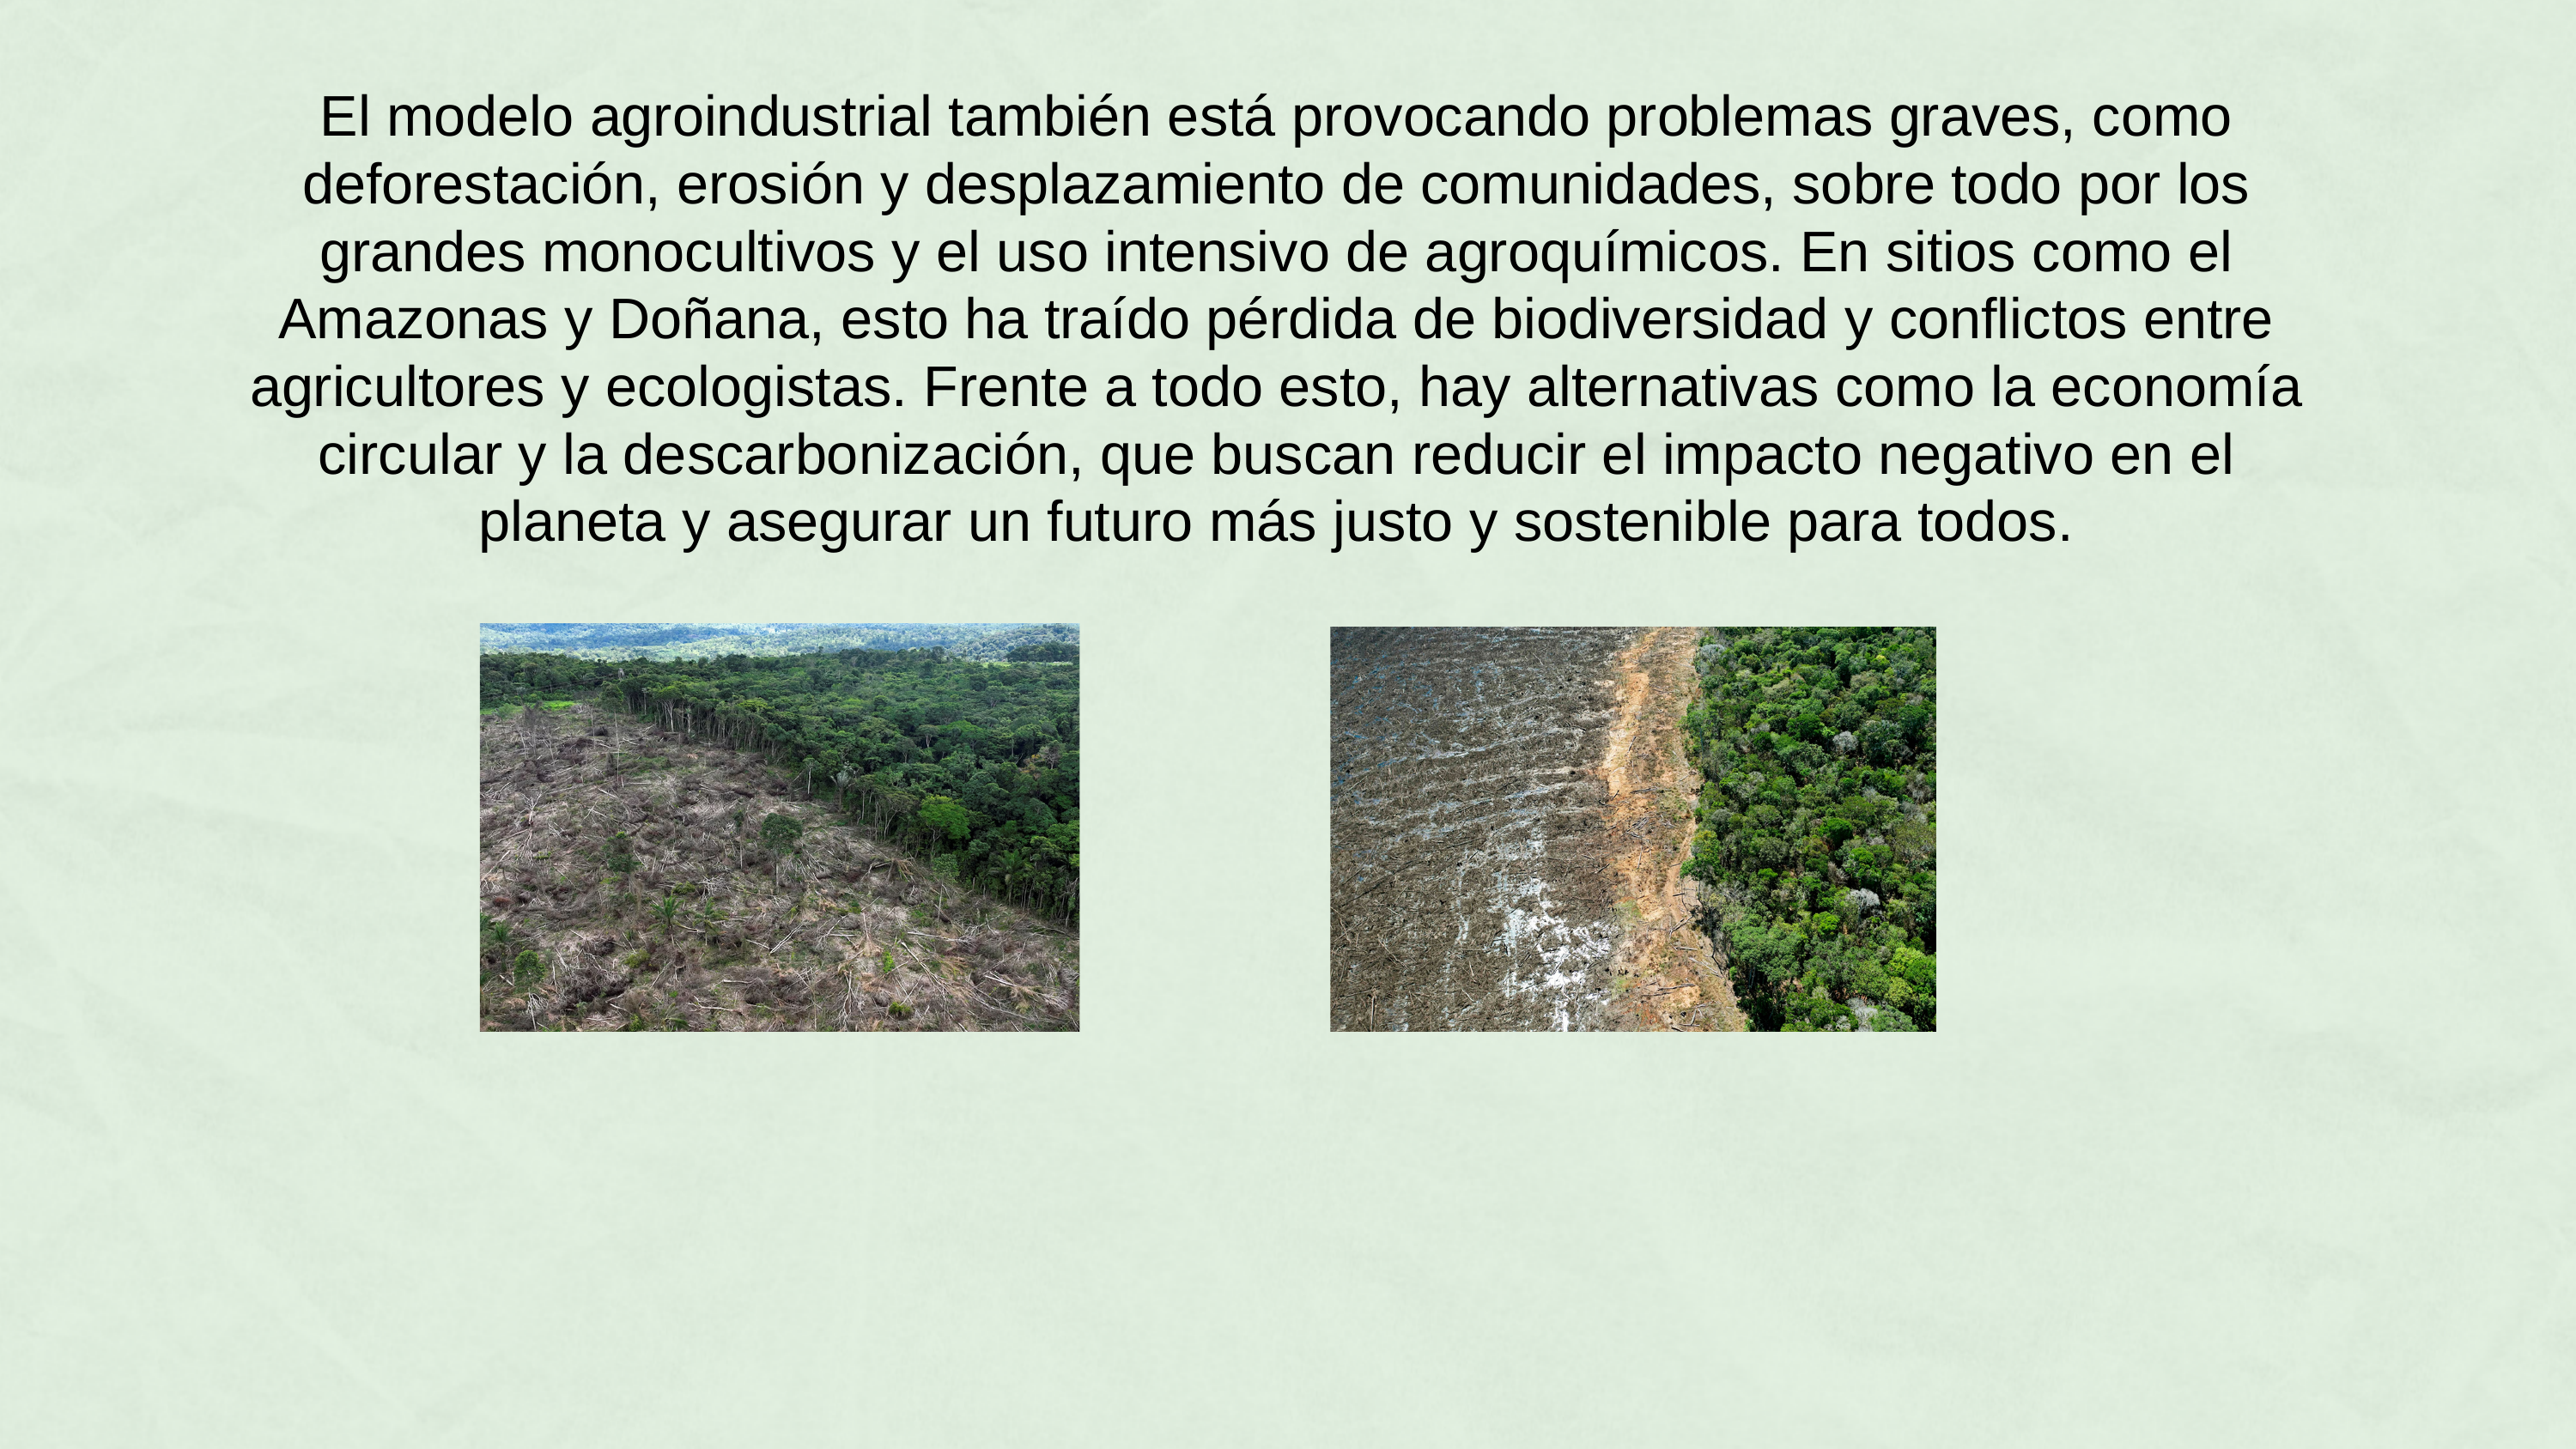

El modelo agroindustrial también está provocando problemas graves, como deforestación, erosión y desplazamiento de comunidades, sobre todo por los grandes monocultivos y el uso intensivo de agroquímicos. En sitios como el Amazonas y Doñana, esto ha traído pérdida de biodiversidad y conflictos entre agricultores y ecologistas. Frente a todo esto, hay alternativas como la economía circular y la descarbonización, que buscan reducir el impacto negativo en el planeta y asegurar un futuro más justo y sostenible para todos.